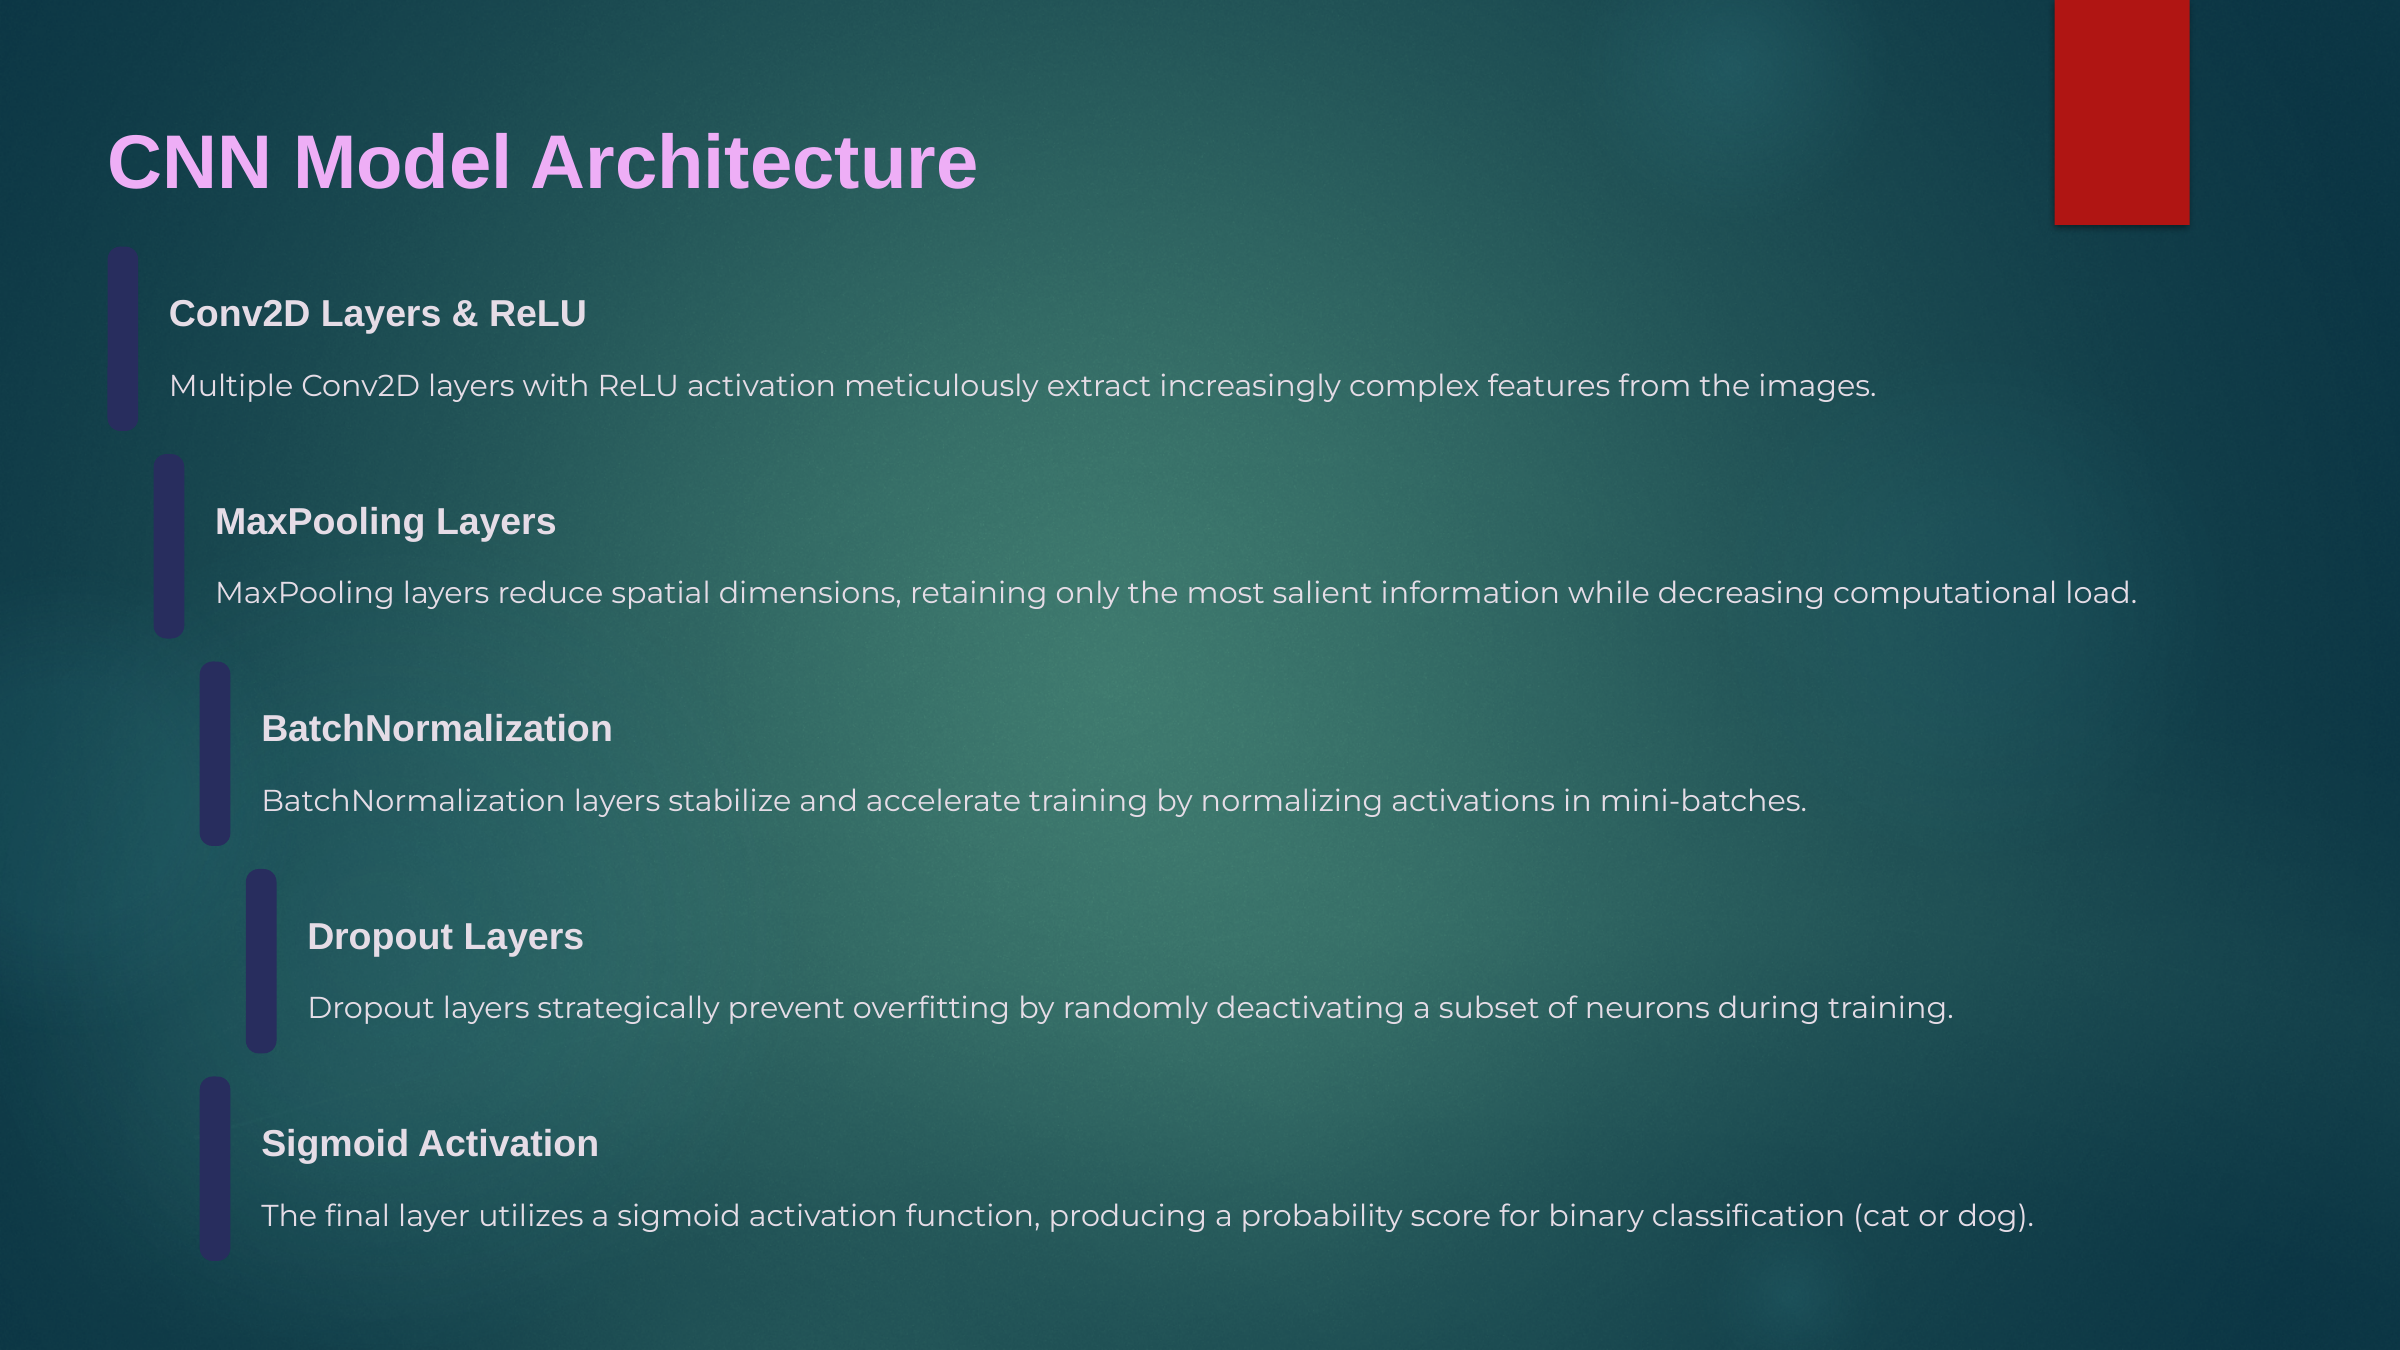

CNN Model Architecture

Conv2D Layers & ReLU
Multiple Conv2D layers with ReLU activation meticulously extract increasingly complex features from the images.

MaxPooling Layers
MaxPooling layers reduce spatial dimensions, retaining only the most salient information while decreasing computational load.

BatchNormalization
BatchNormalization layers stabilize and accelerate training by normalizing activations in mini-batches.

Dropout Layers
Dropout layers strategically prevent overfitting by randomly deactivating a subset of neurons during training.

Sigmoid Activation
The final layer utilizes a sigmoid activation function, producing a probability score for binary classification (cat or dog).